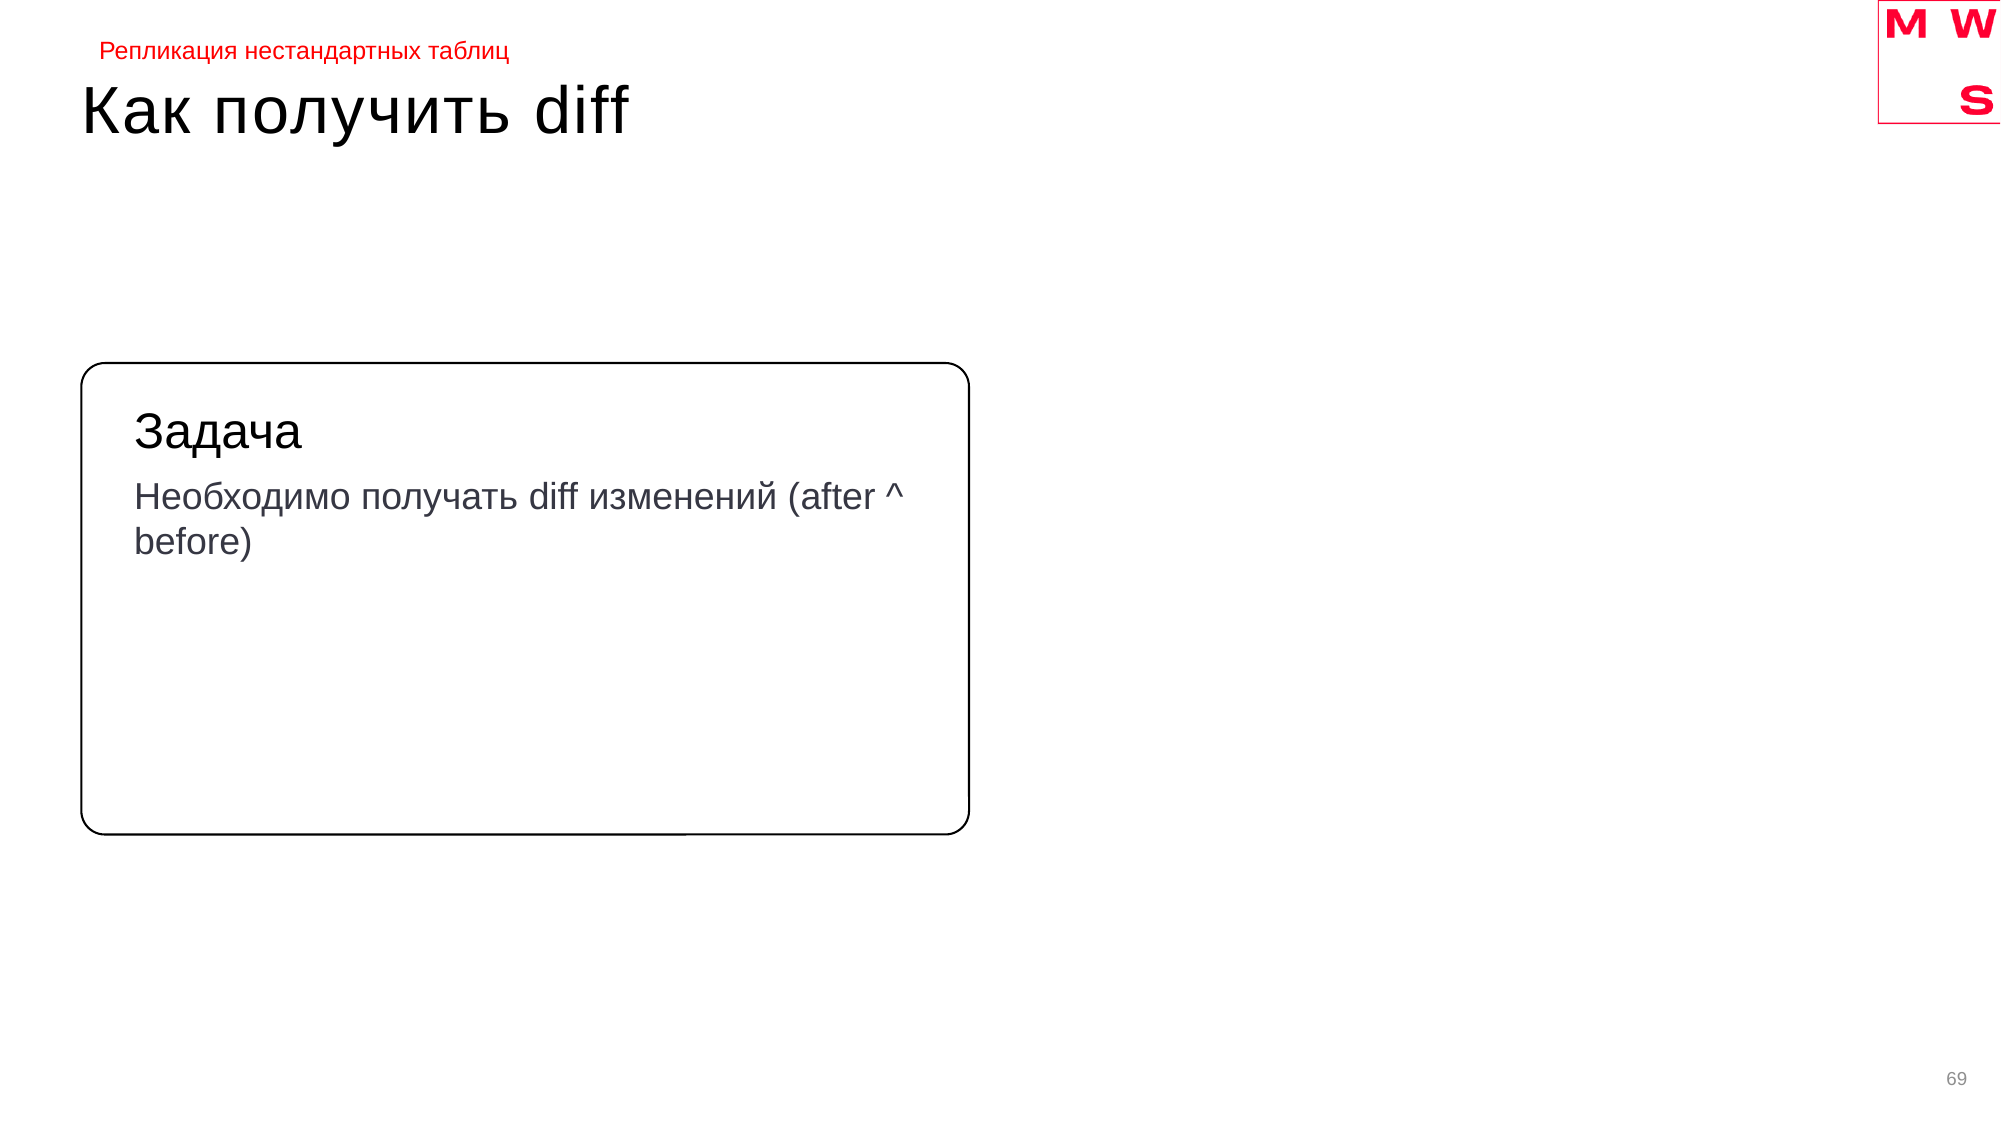

Репликация нестандартных таблиц
# Как получить diff

Задача
Необходимо получать diff изменений (after ^ before)
69